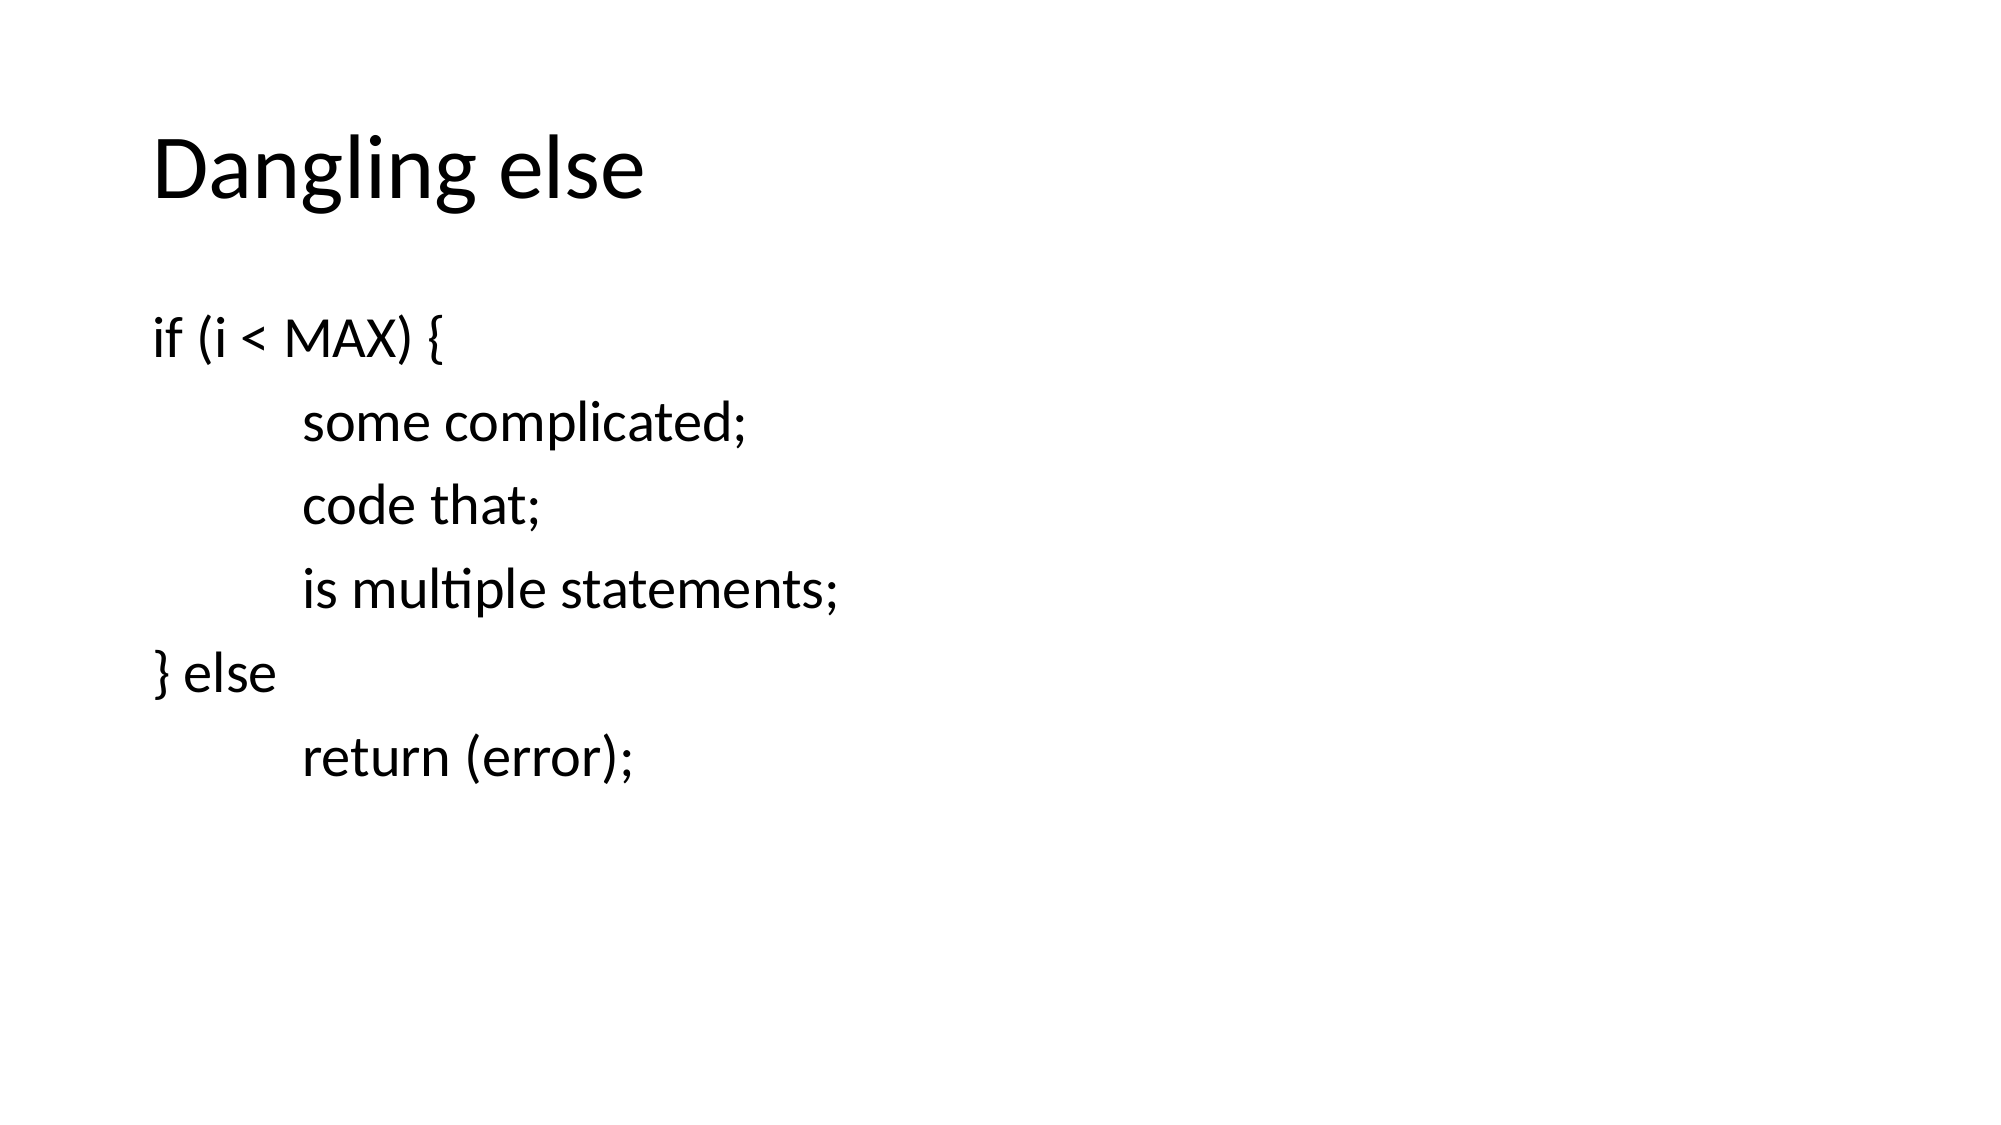

# Dangling else
if (i < MAX) {
	some complicated;
	code that;
	is multiple statements;
} else
	return (error);